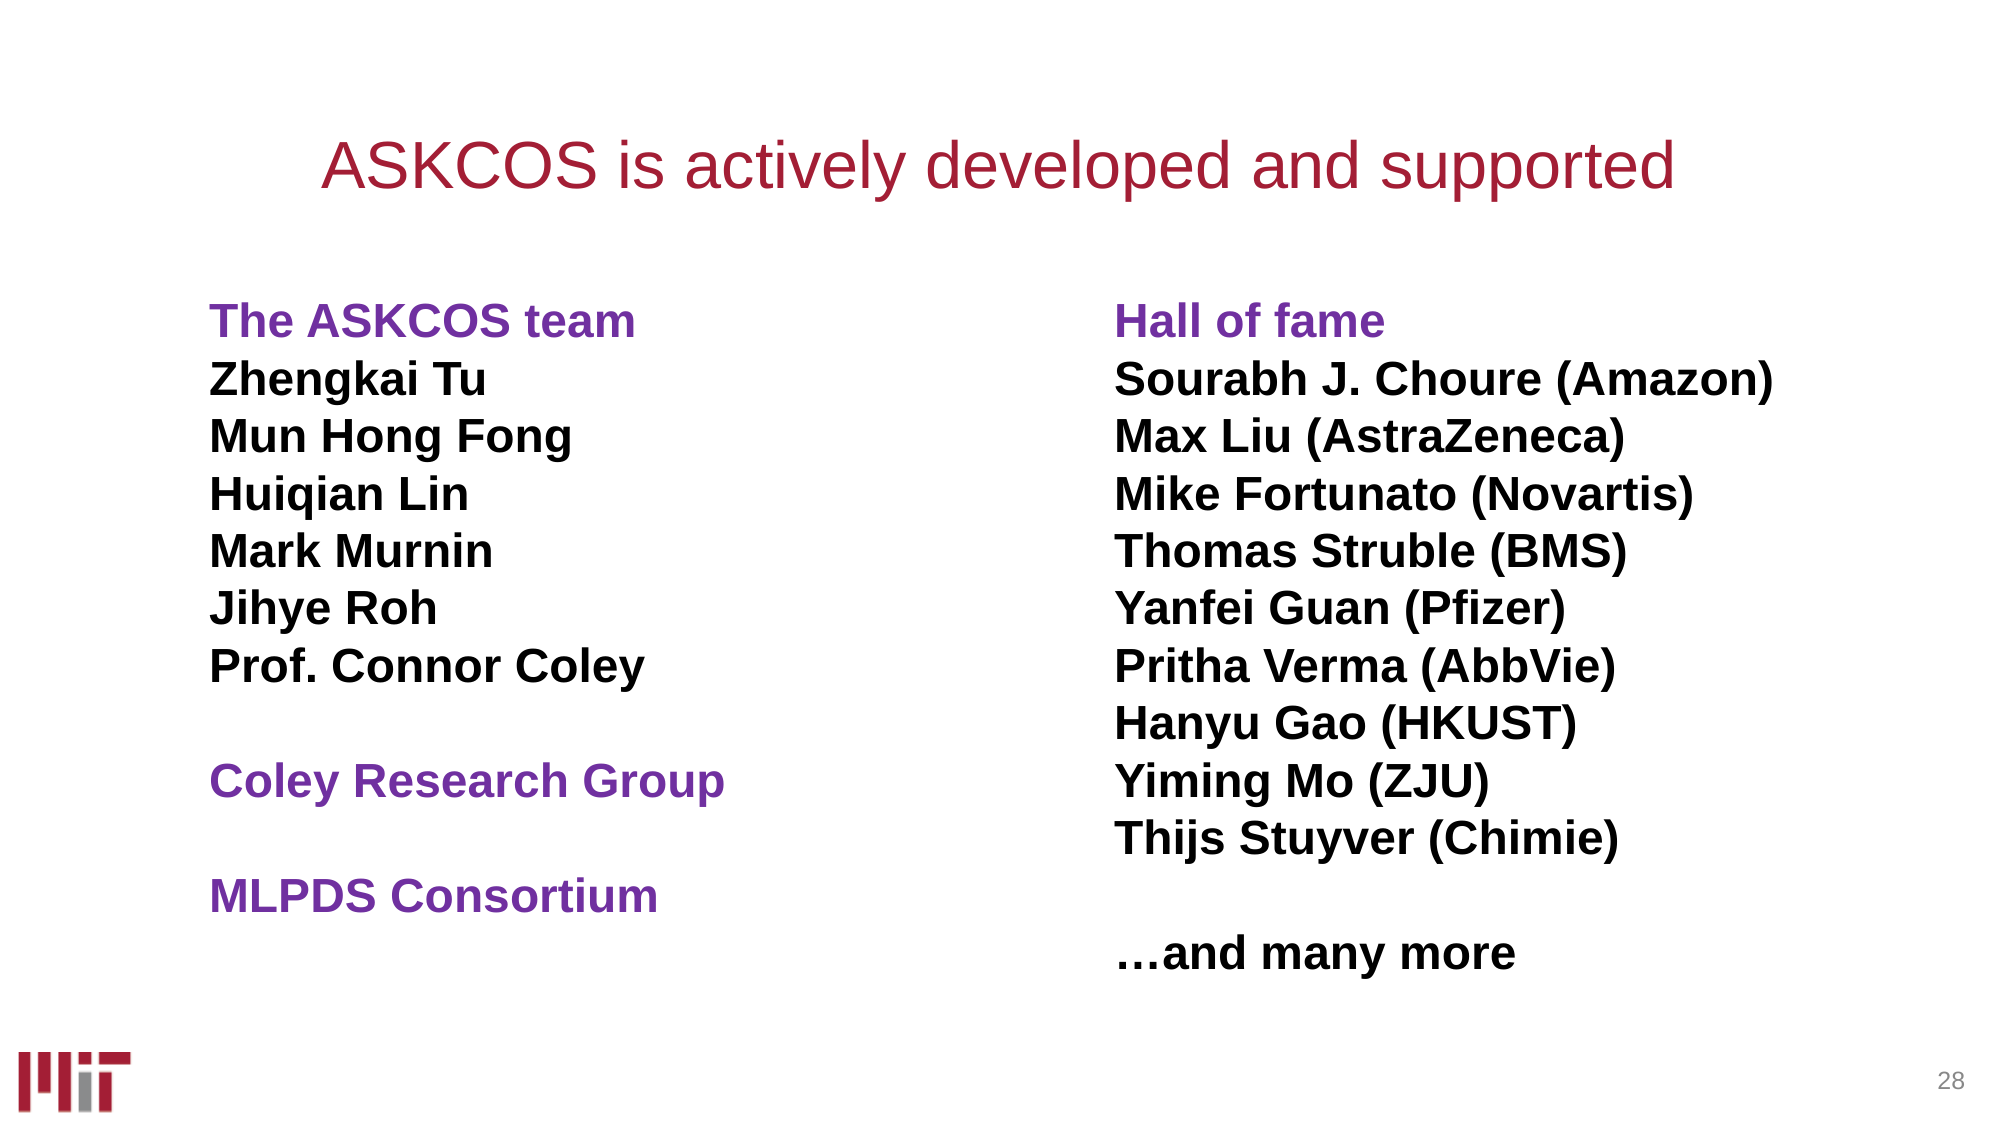

# ASKCOS is actively developed and supported
The ASKCOS team
Zhengkai Tu
Mun Hong Fong
Huiqian Lin
Mark Murnin
Jihye Roh
Prof. Connor Coley

Coley Research Group

MLPDS Consortium
Hall of fame
Sourabh J. Choure (Amazon)
Max Liu (AstraZeneca)
Mike Fortunato (Novartis)
Thomas Struble (BMS)
Yanfei Guan (Pfizer)
Pritha Verma (AbbVie)
Hanyu Gao (HKUST)
Yiming Mo (ZJU)
Thijs Stuyver (Chimie)

…and many more

28